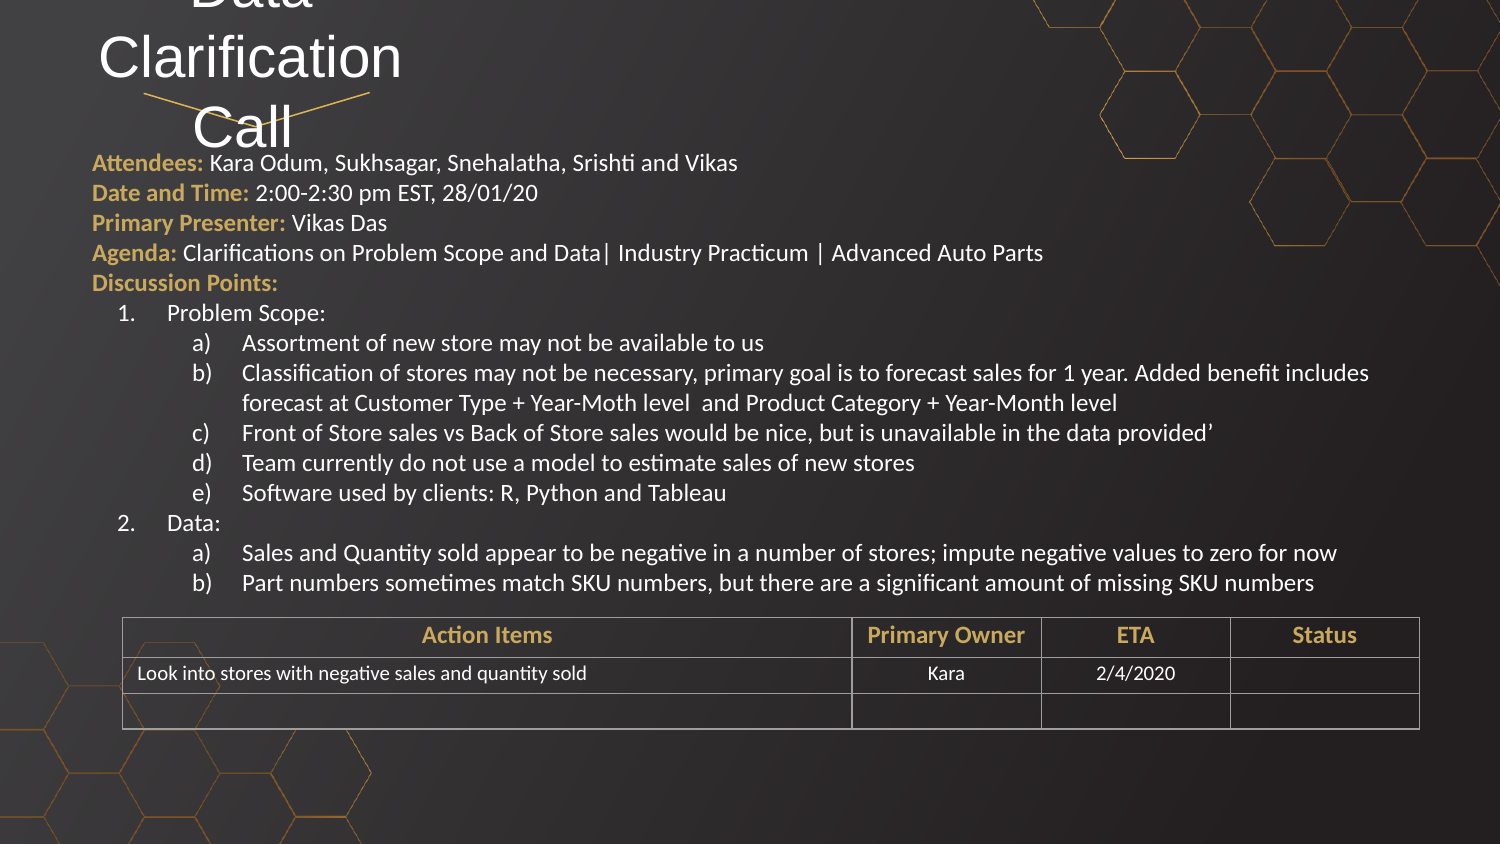

Data Clarification Call

Attendees: Kara Odum, Sukhsagar, Snehalatha, Srishti and Vikas
Date and Time: 2:00-2:30 pm EST, 28/01/20
Primary Presenter: Vikas Das
Agenda: Clarifications on Problem Scope and Data| Industry Practicum | Advanced Auto Parts
Discussion Points:
Problem Scope:
Assortment of new store may not be available to us
Classification of stores may not be necessary, primary goal is to forecast sales for 1 year. Added benefit includes forecast at Customer Type + Year-Moth level  and Product Category + Year-Month level
Front of Store sales vs Back of Store sales would be nice, but is unavailable in the data provided’
Team currently do not use a model to estimate sales of new stores
Software used by clients: R, Python and Tableau
Data:
Sales and Quantity sold appear to be negative in a number of stores; impute negative values to zero for now
Part numbers sometimes match SKU numbers, but there are a significant amount of missing SKU numbers
| Action Items | Primary Owner | ETA | Status |
| --- | --- | --- | --- |
| Look into stores with negative sales and quantity sold | Kara | 2/4/2020 |  |
|  |  |  |  |